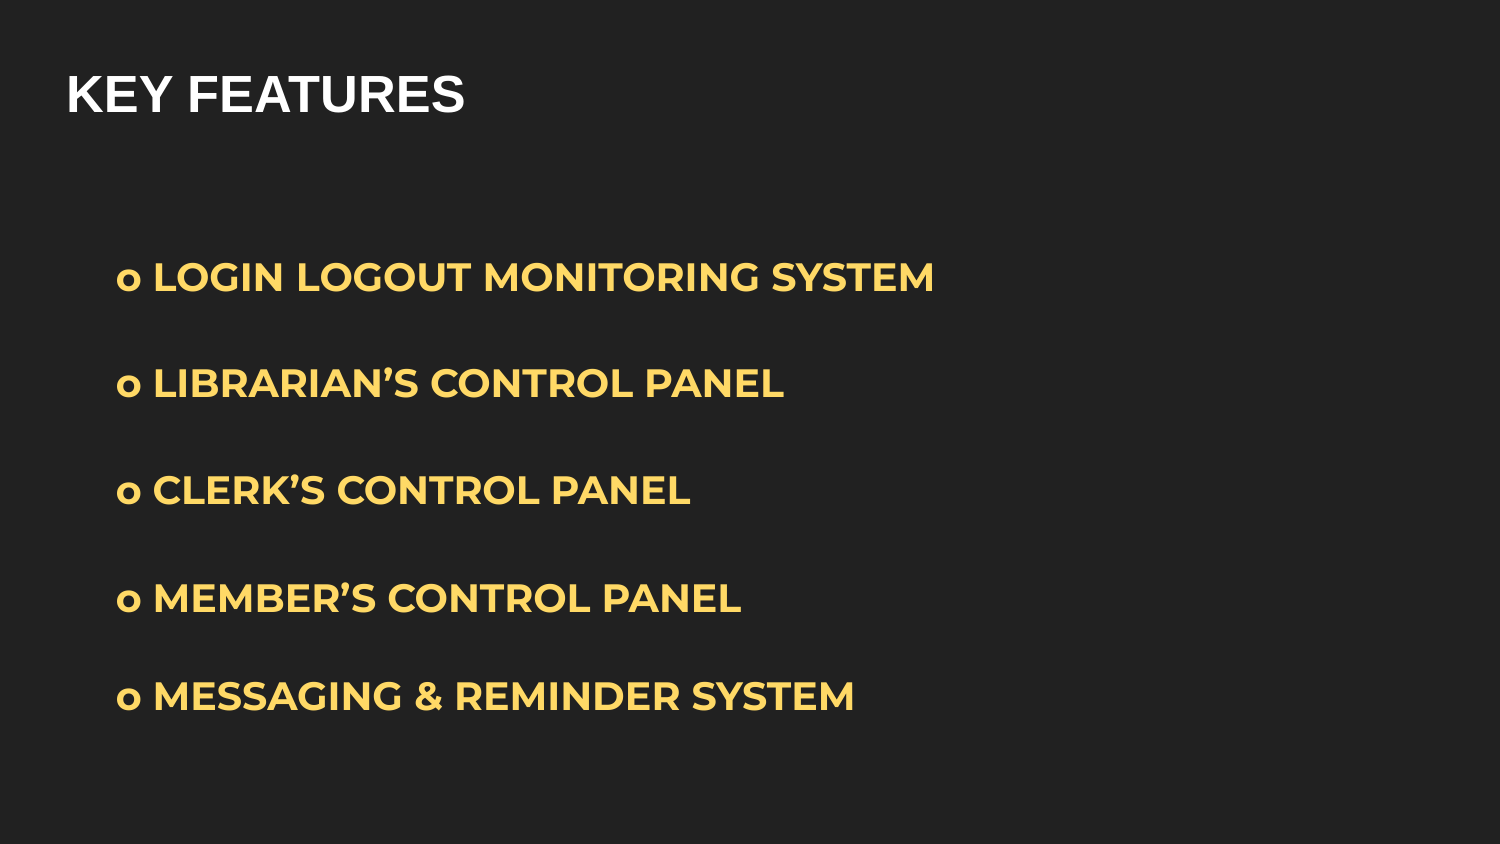

# KEY FEATURES

o LOGIN LOGOUT MONITORING SYSTEM
o LIBRARIAN’S CONTROL PANEL
o CLERK’S CONTROL PANEL
o MEMBER’S CONTROL PANEL
o MESSAGING & REMINDER SYSTEM